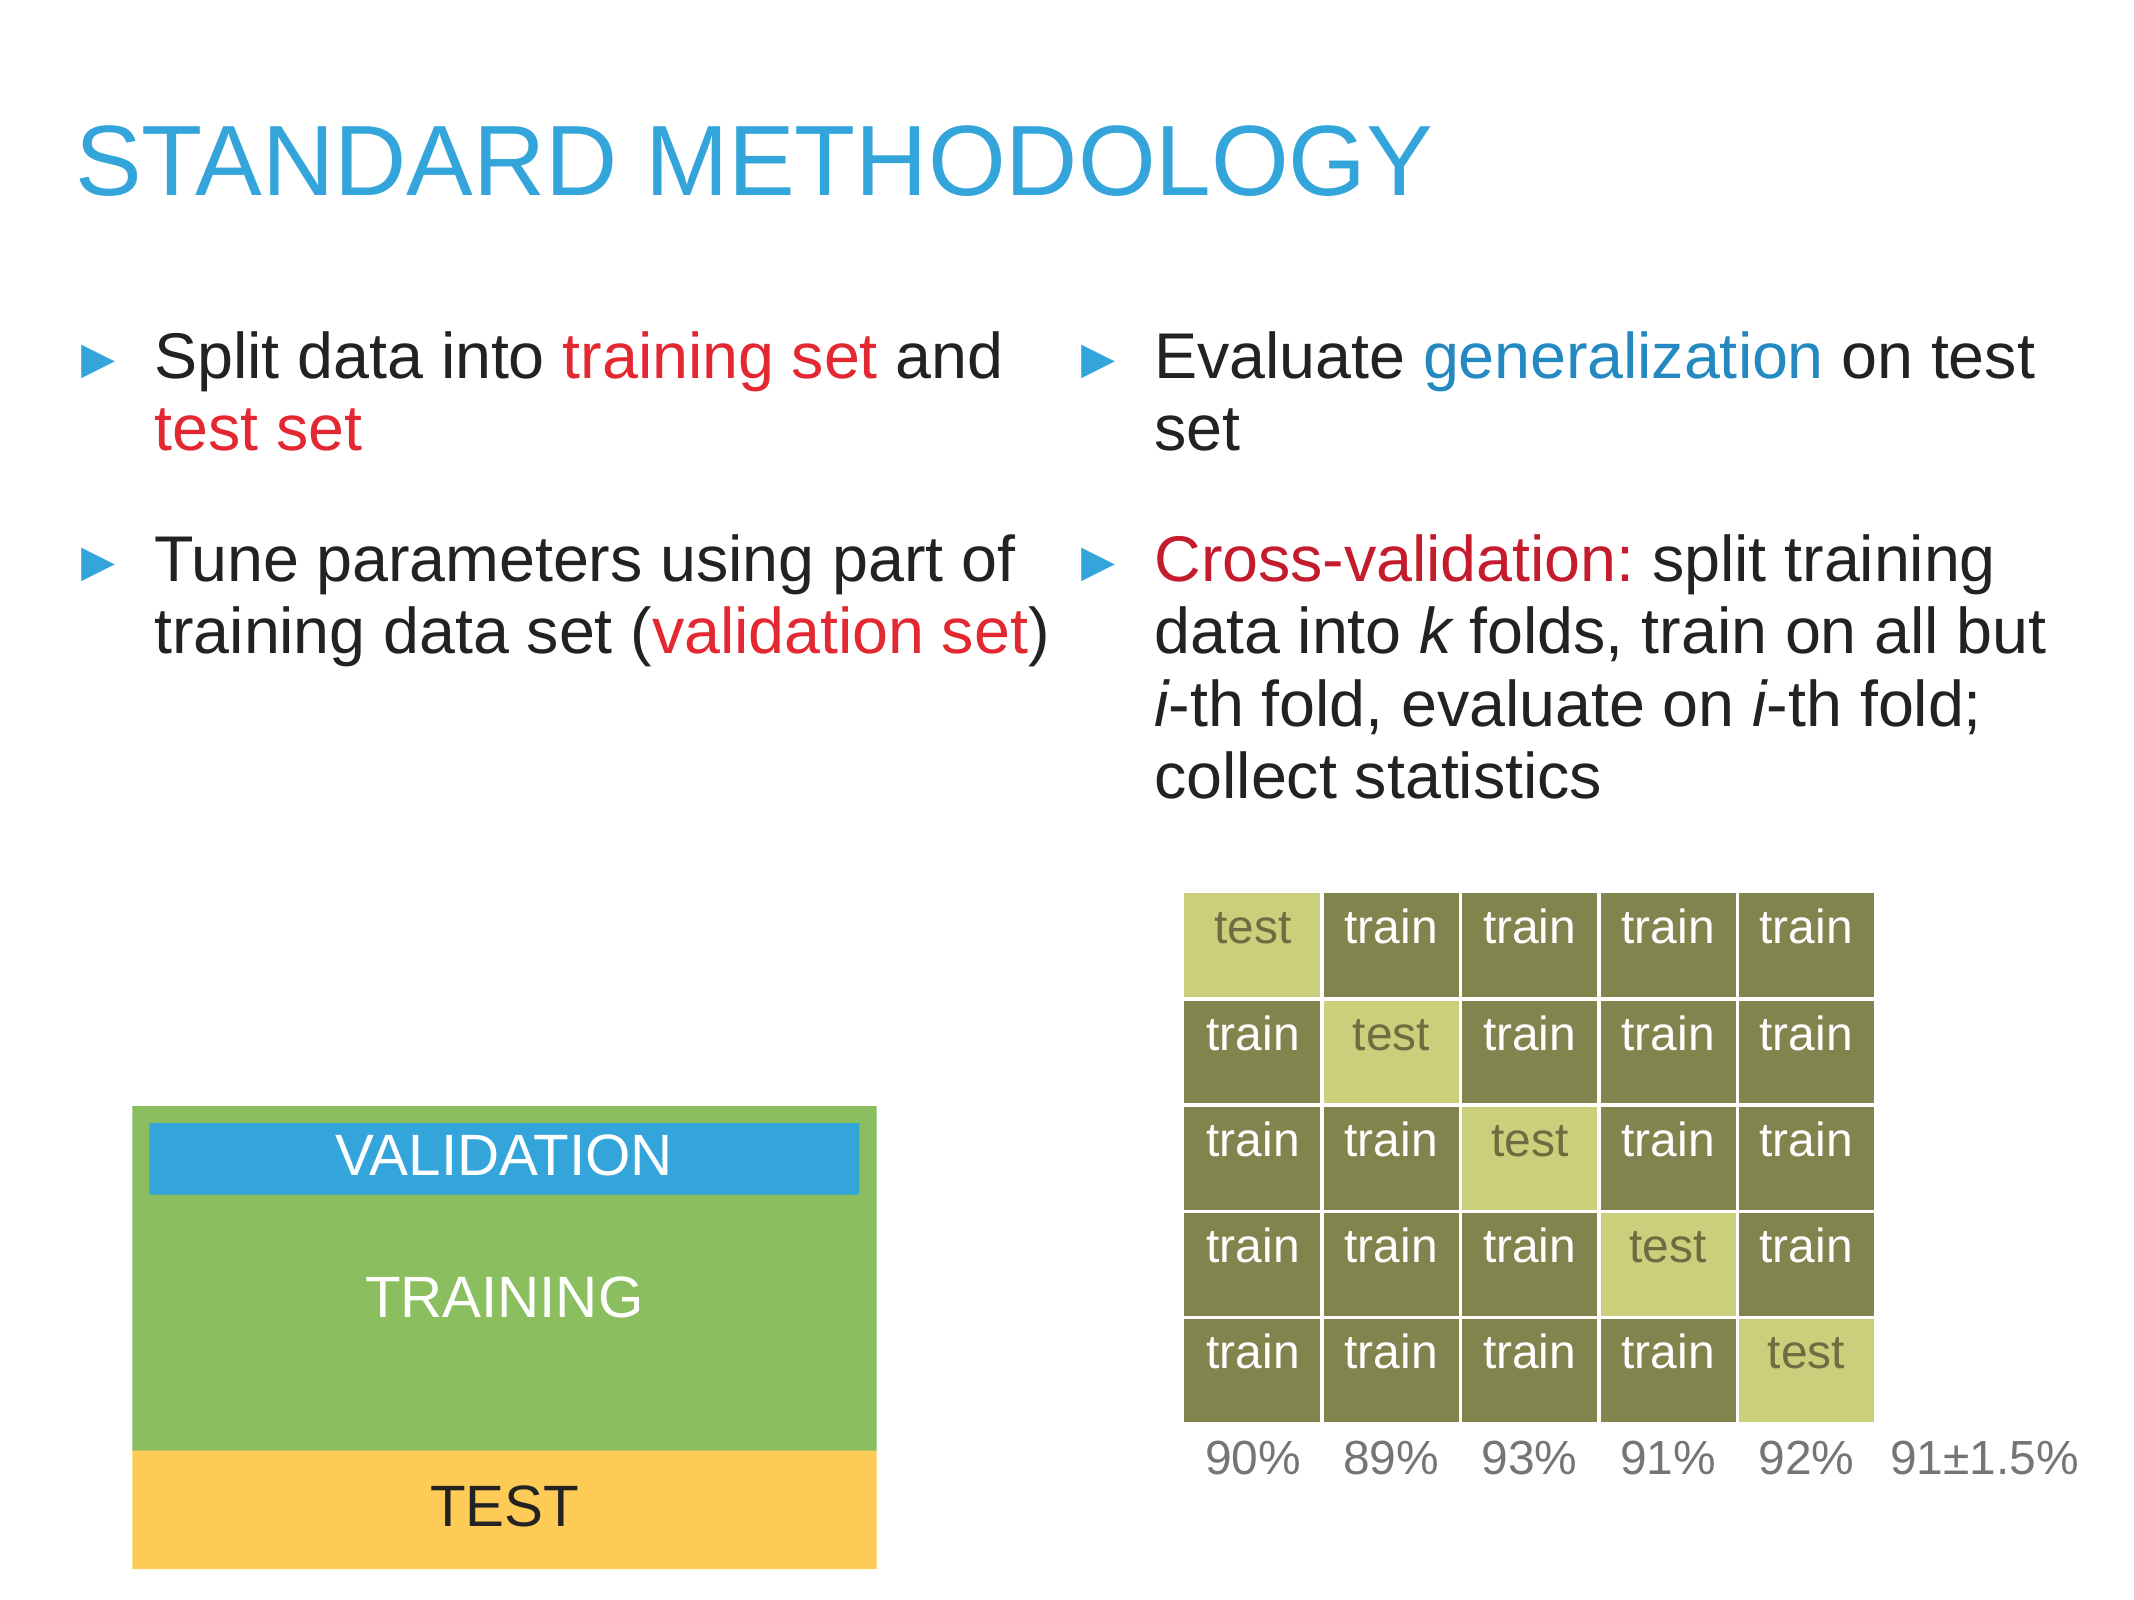

standard methodology
| Split data into training set and test set Tune parameters using part of training data set (validation set) | Evaluate generalization on test set Cross-validation: split training data into k folds, train on all but i-th fold, evaluate on i-th fold; collect statistics |
| --- | --- |
| test | train | train | train | train |  |
| --- | --- | --- | --- | --- | --- |
| train | test | train | train | train |  |
| train | train | test | train | train |  |
| train | train | train | test | train |  |
| train | train | train | train | test |  |
| 90% | 89% | 93% | 91% | 92% | 91±1.5% |

training
validation
test